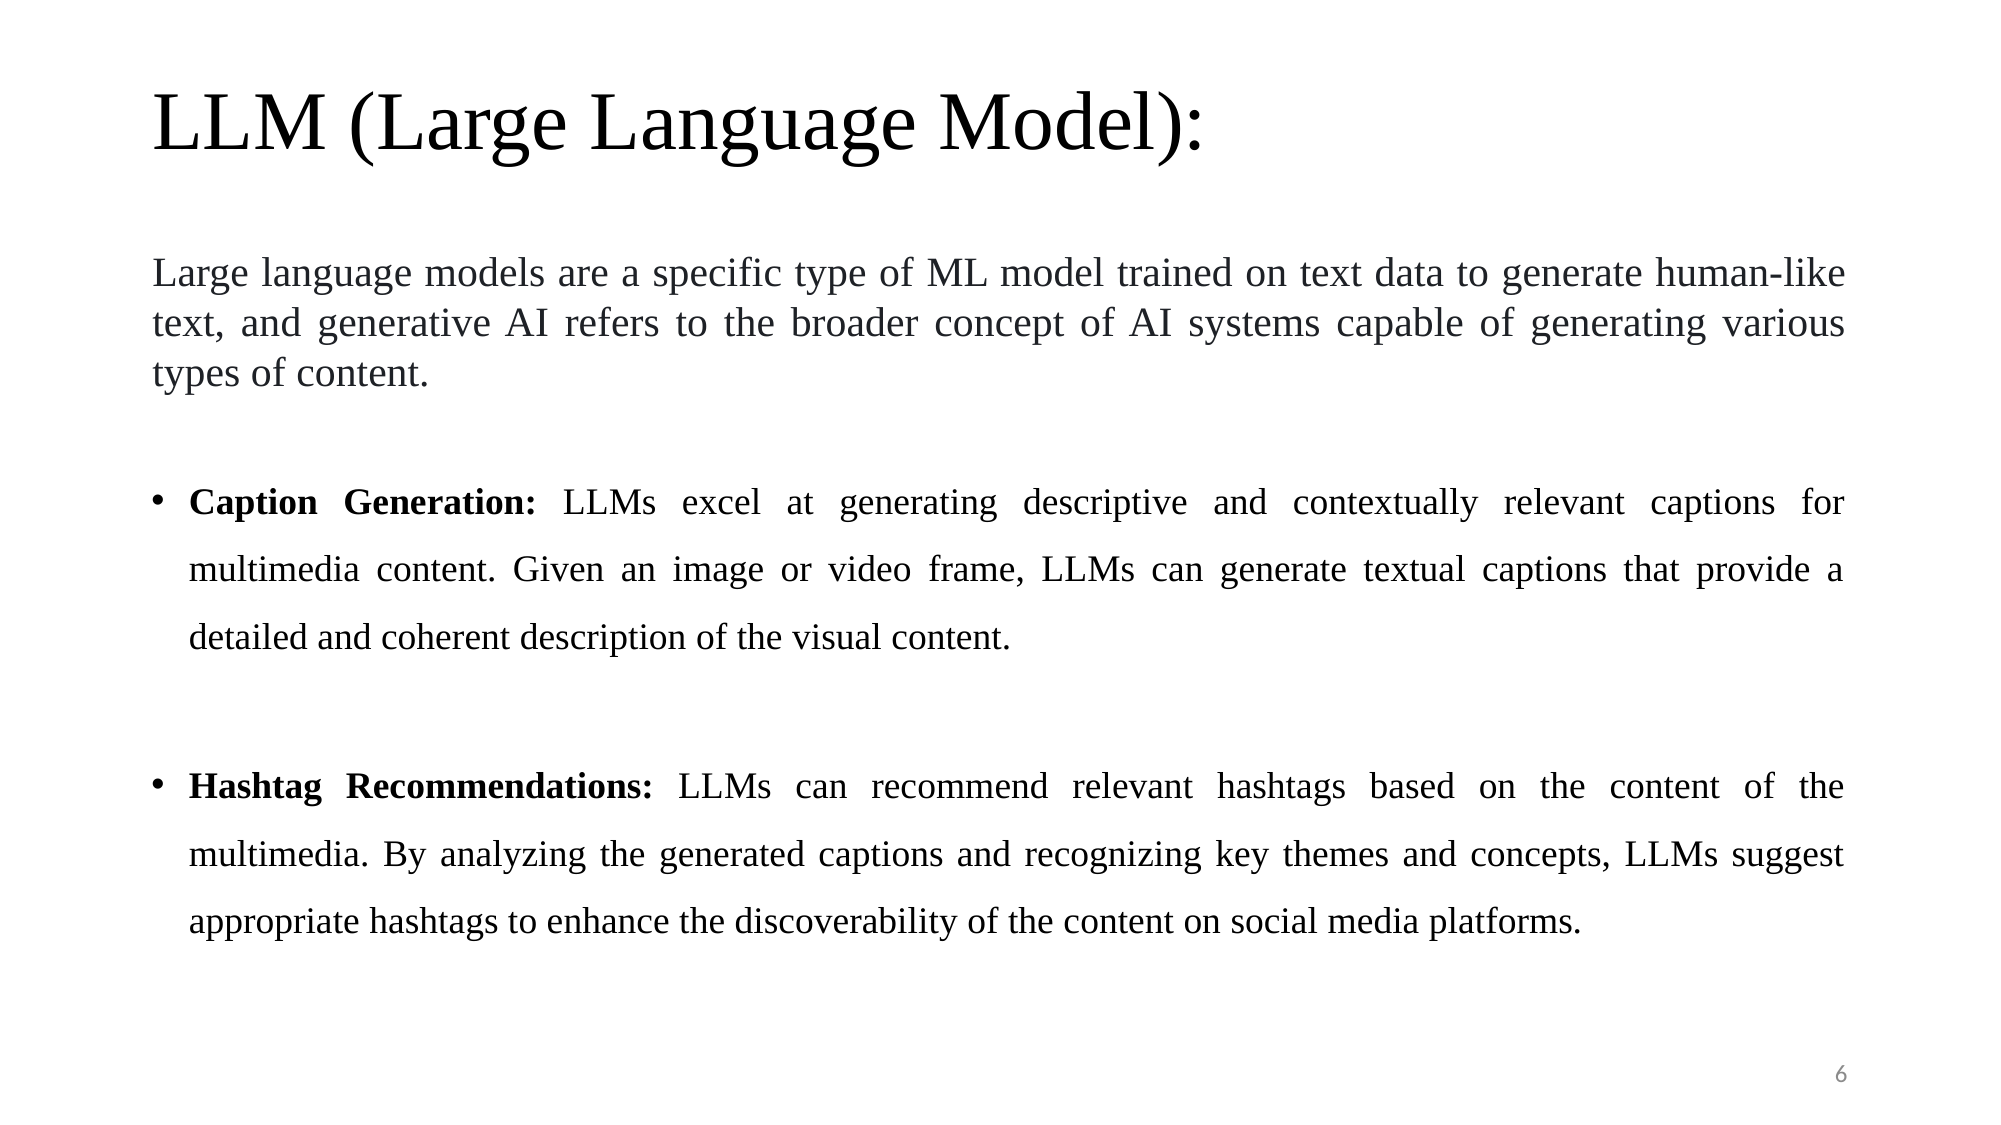

LLM (Large Language Model):
Large language models are a specific type of ML model trained on text data to generate human-like text, and generative AI refers to the broader concept of AI systems capable of generating various types of content.
Caption Generation: LLMs excel at generating descriptive and contextually relevant captions for multimedia content. Given an image or video frame, LLMs can generate textual captions that provide a detailed and coherent description of the visual content.

Hashtag Recommendations: LLMs can recommend relevant hashtags based on the content of the multimedia. By analyzing the generated captions and recognizing key themes and concepts, LLMs suggest appropriate hashtags to enhance the discoverability of the content on social media platforms.

6